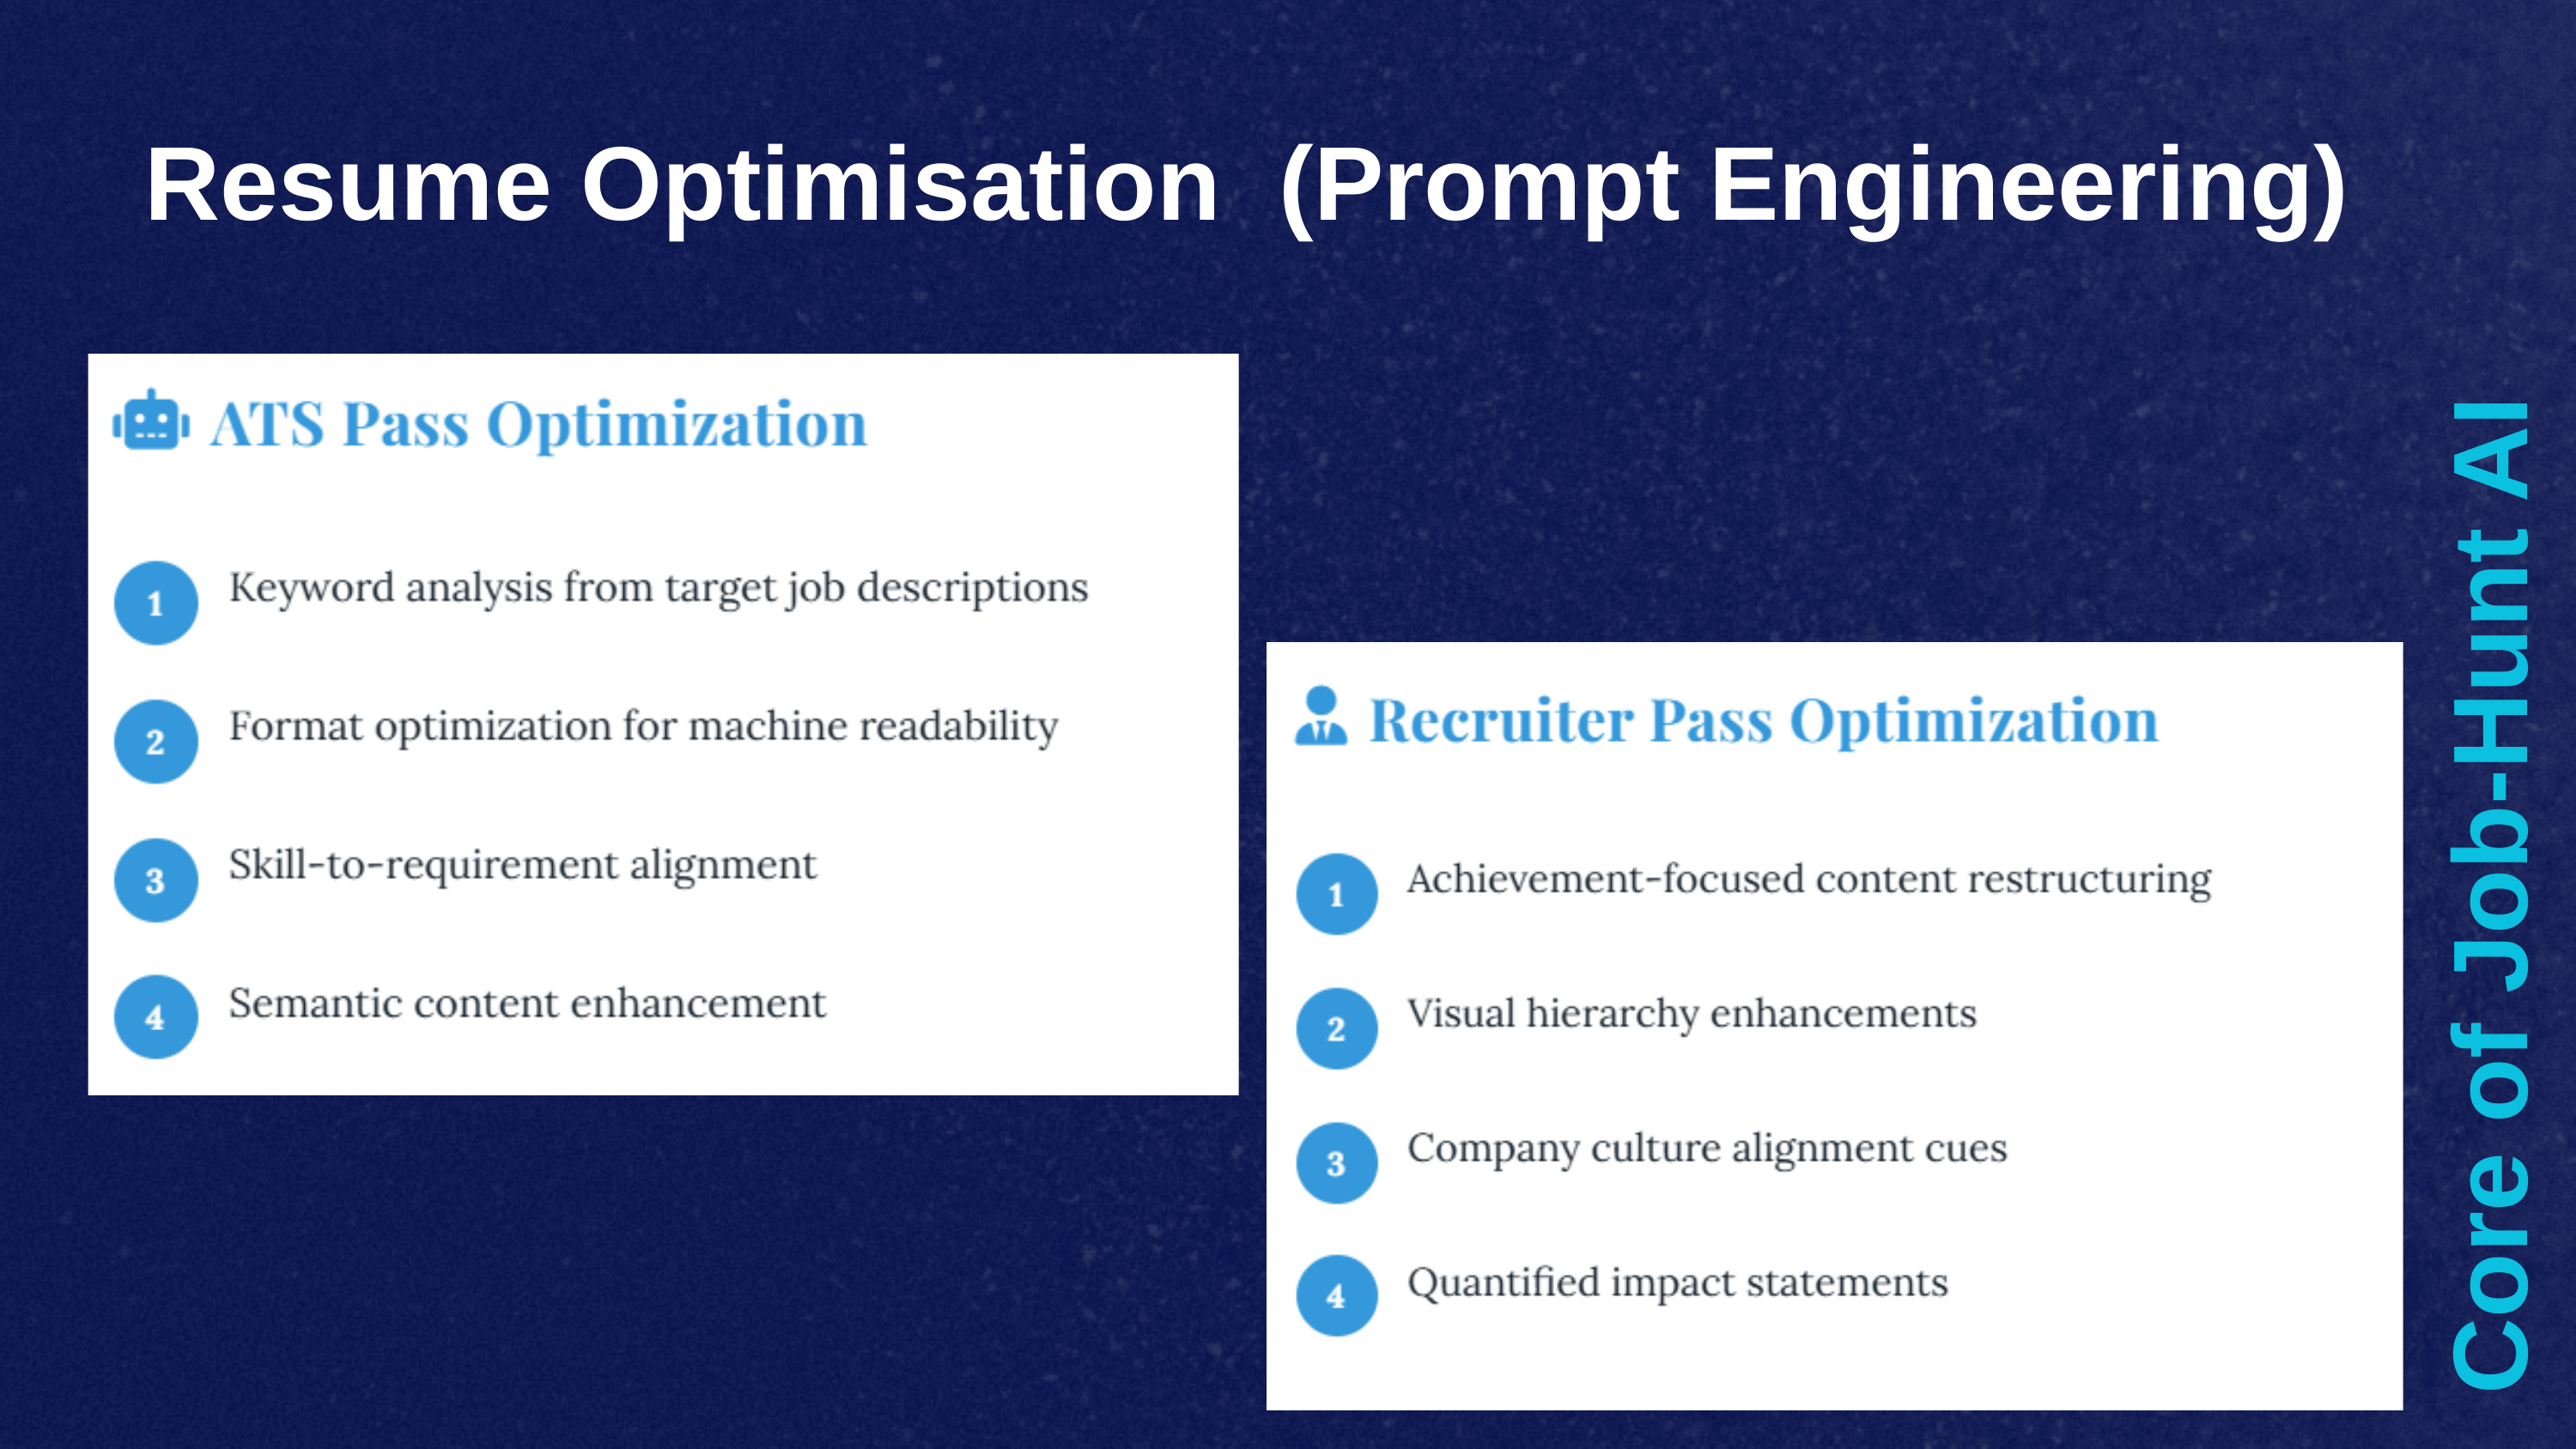

Resume Optimisation  (Prompt Engineering)

Core of Job-Hunt AI